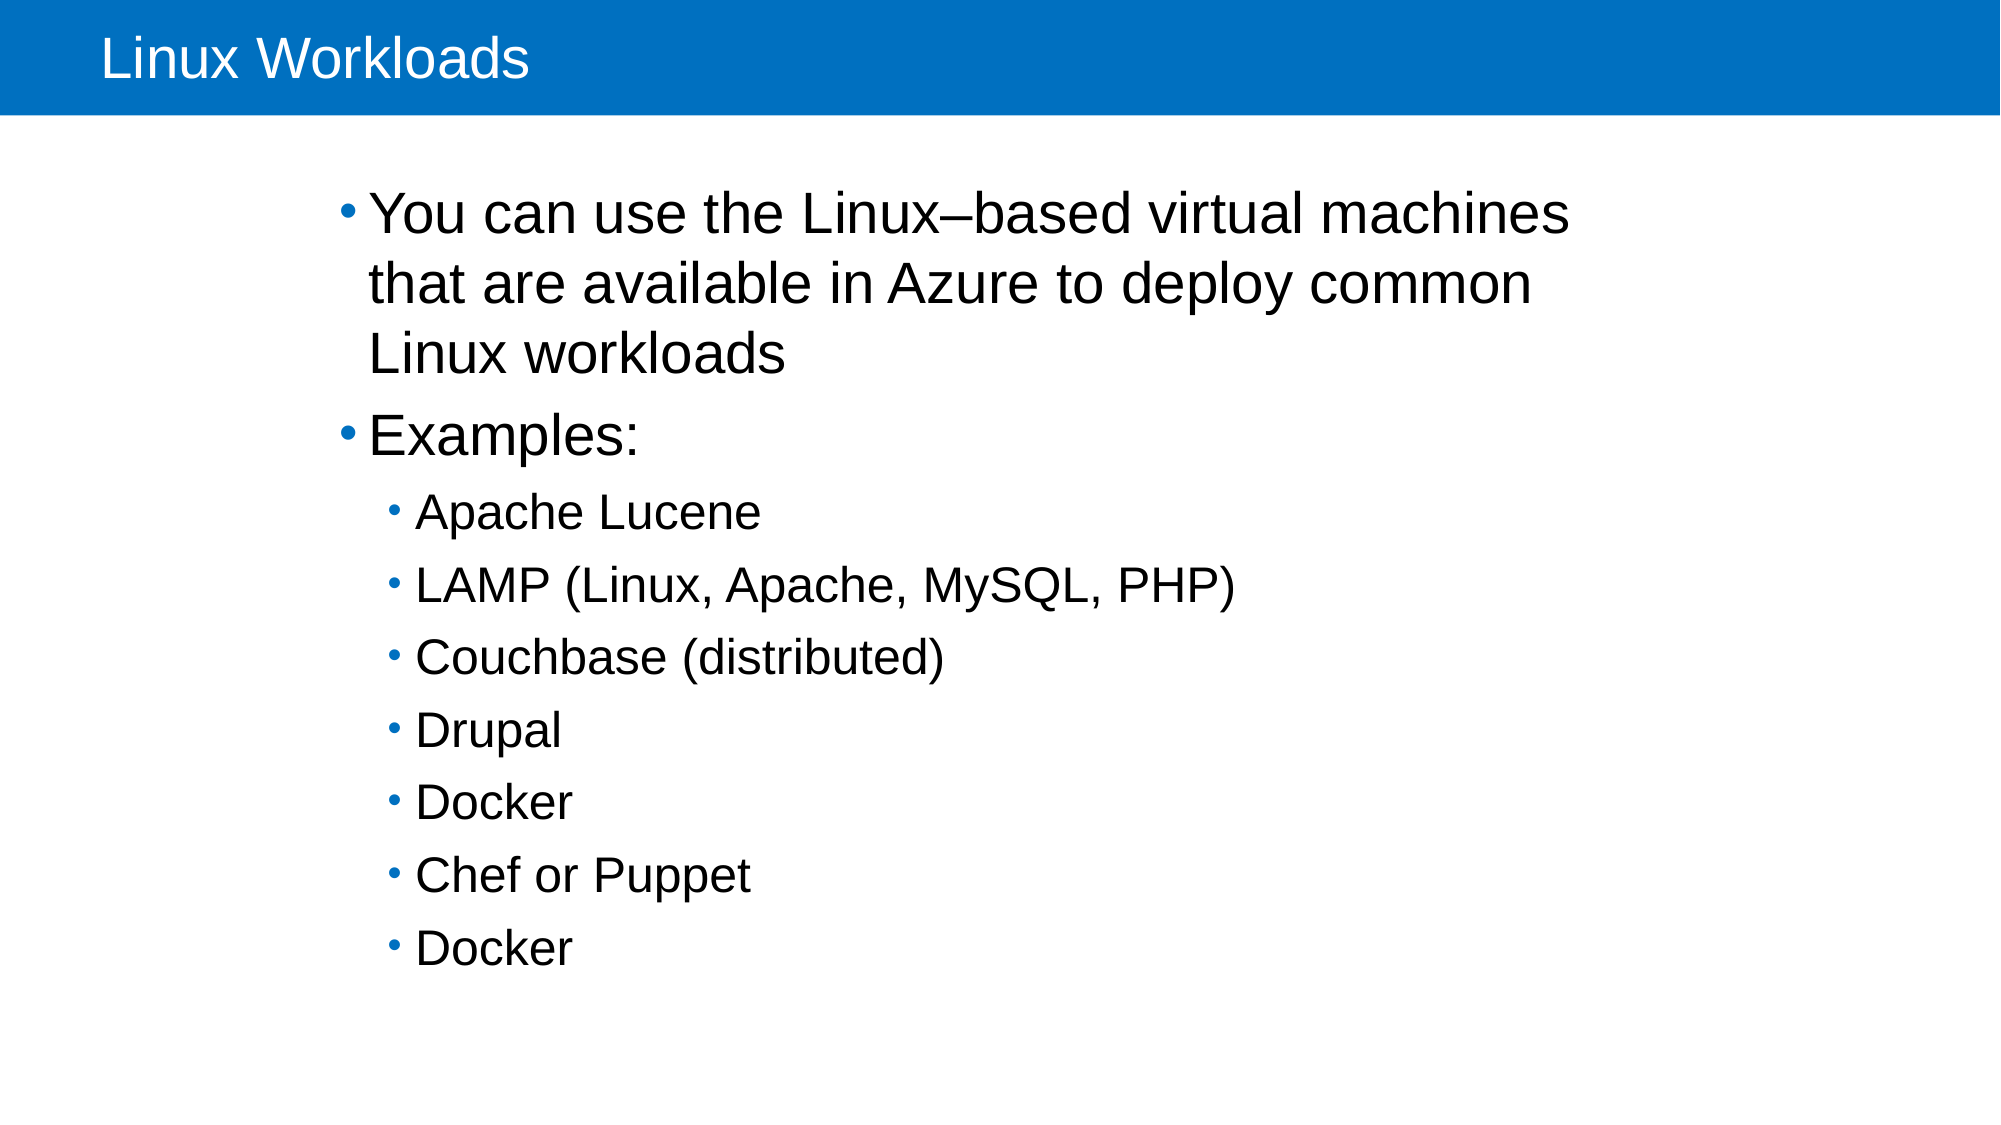

# Linux Workloads
You can use the Linux–based virtual machines that are available in Azure to deploy common Linux workloads
Examples:
Apache Lucene
LAMP (Linux, Apache, MySQL, PHP)
Couchbase (distributed)
Drupal
Docker
Chef or Puppet
Docker